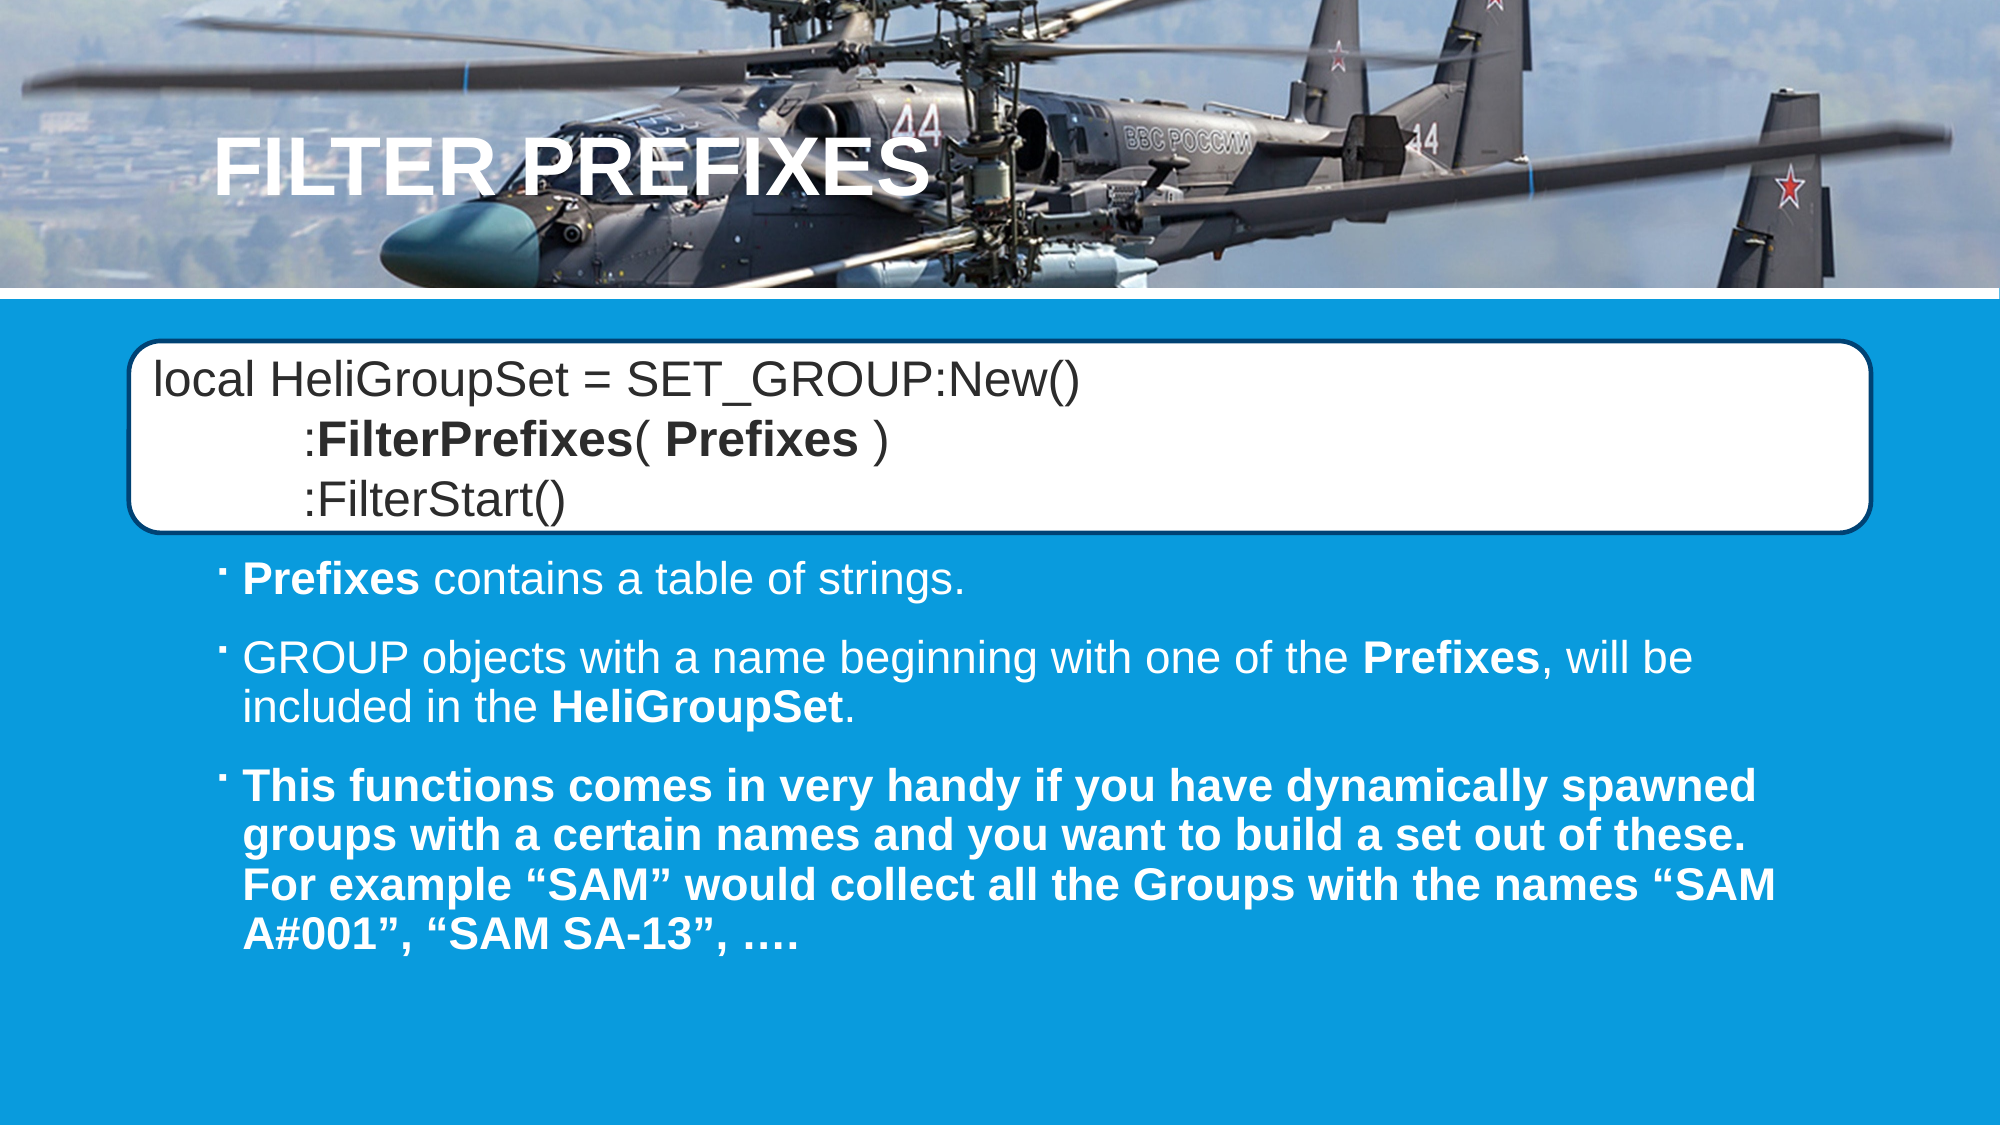

# Filter Prefixes
local HeliGroupSet = SET_GROUP:New()
	:FilterPrefixes( Prefixes )
	:FilterStart()
Prefixes contains a table of strings.
GROUP objects with a name beginning with one of the Prefixes, will be included in the HeliGroupSet.
This functions comes in very handy if you have dynamically spawned groups with a certain names and you want to build a set out of these. For example “SAM” would collect all the Groups with the names “SAM A#001”, “SAM SA-13”, ….